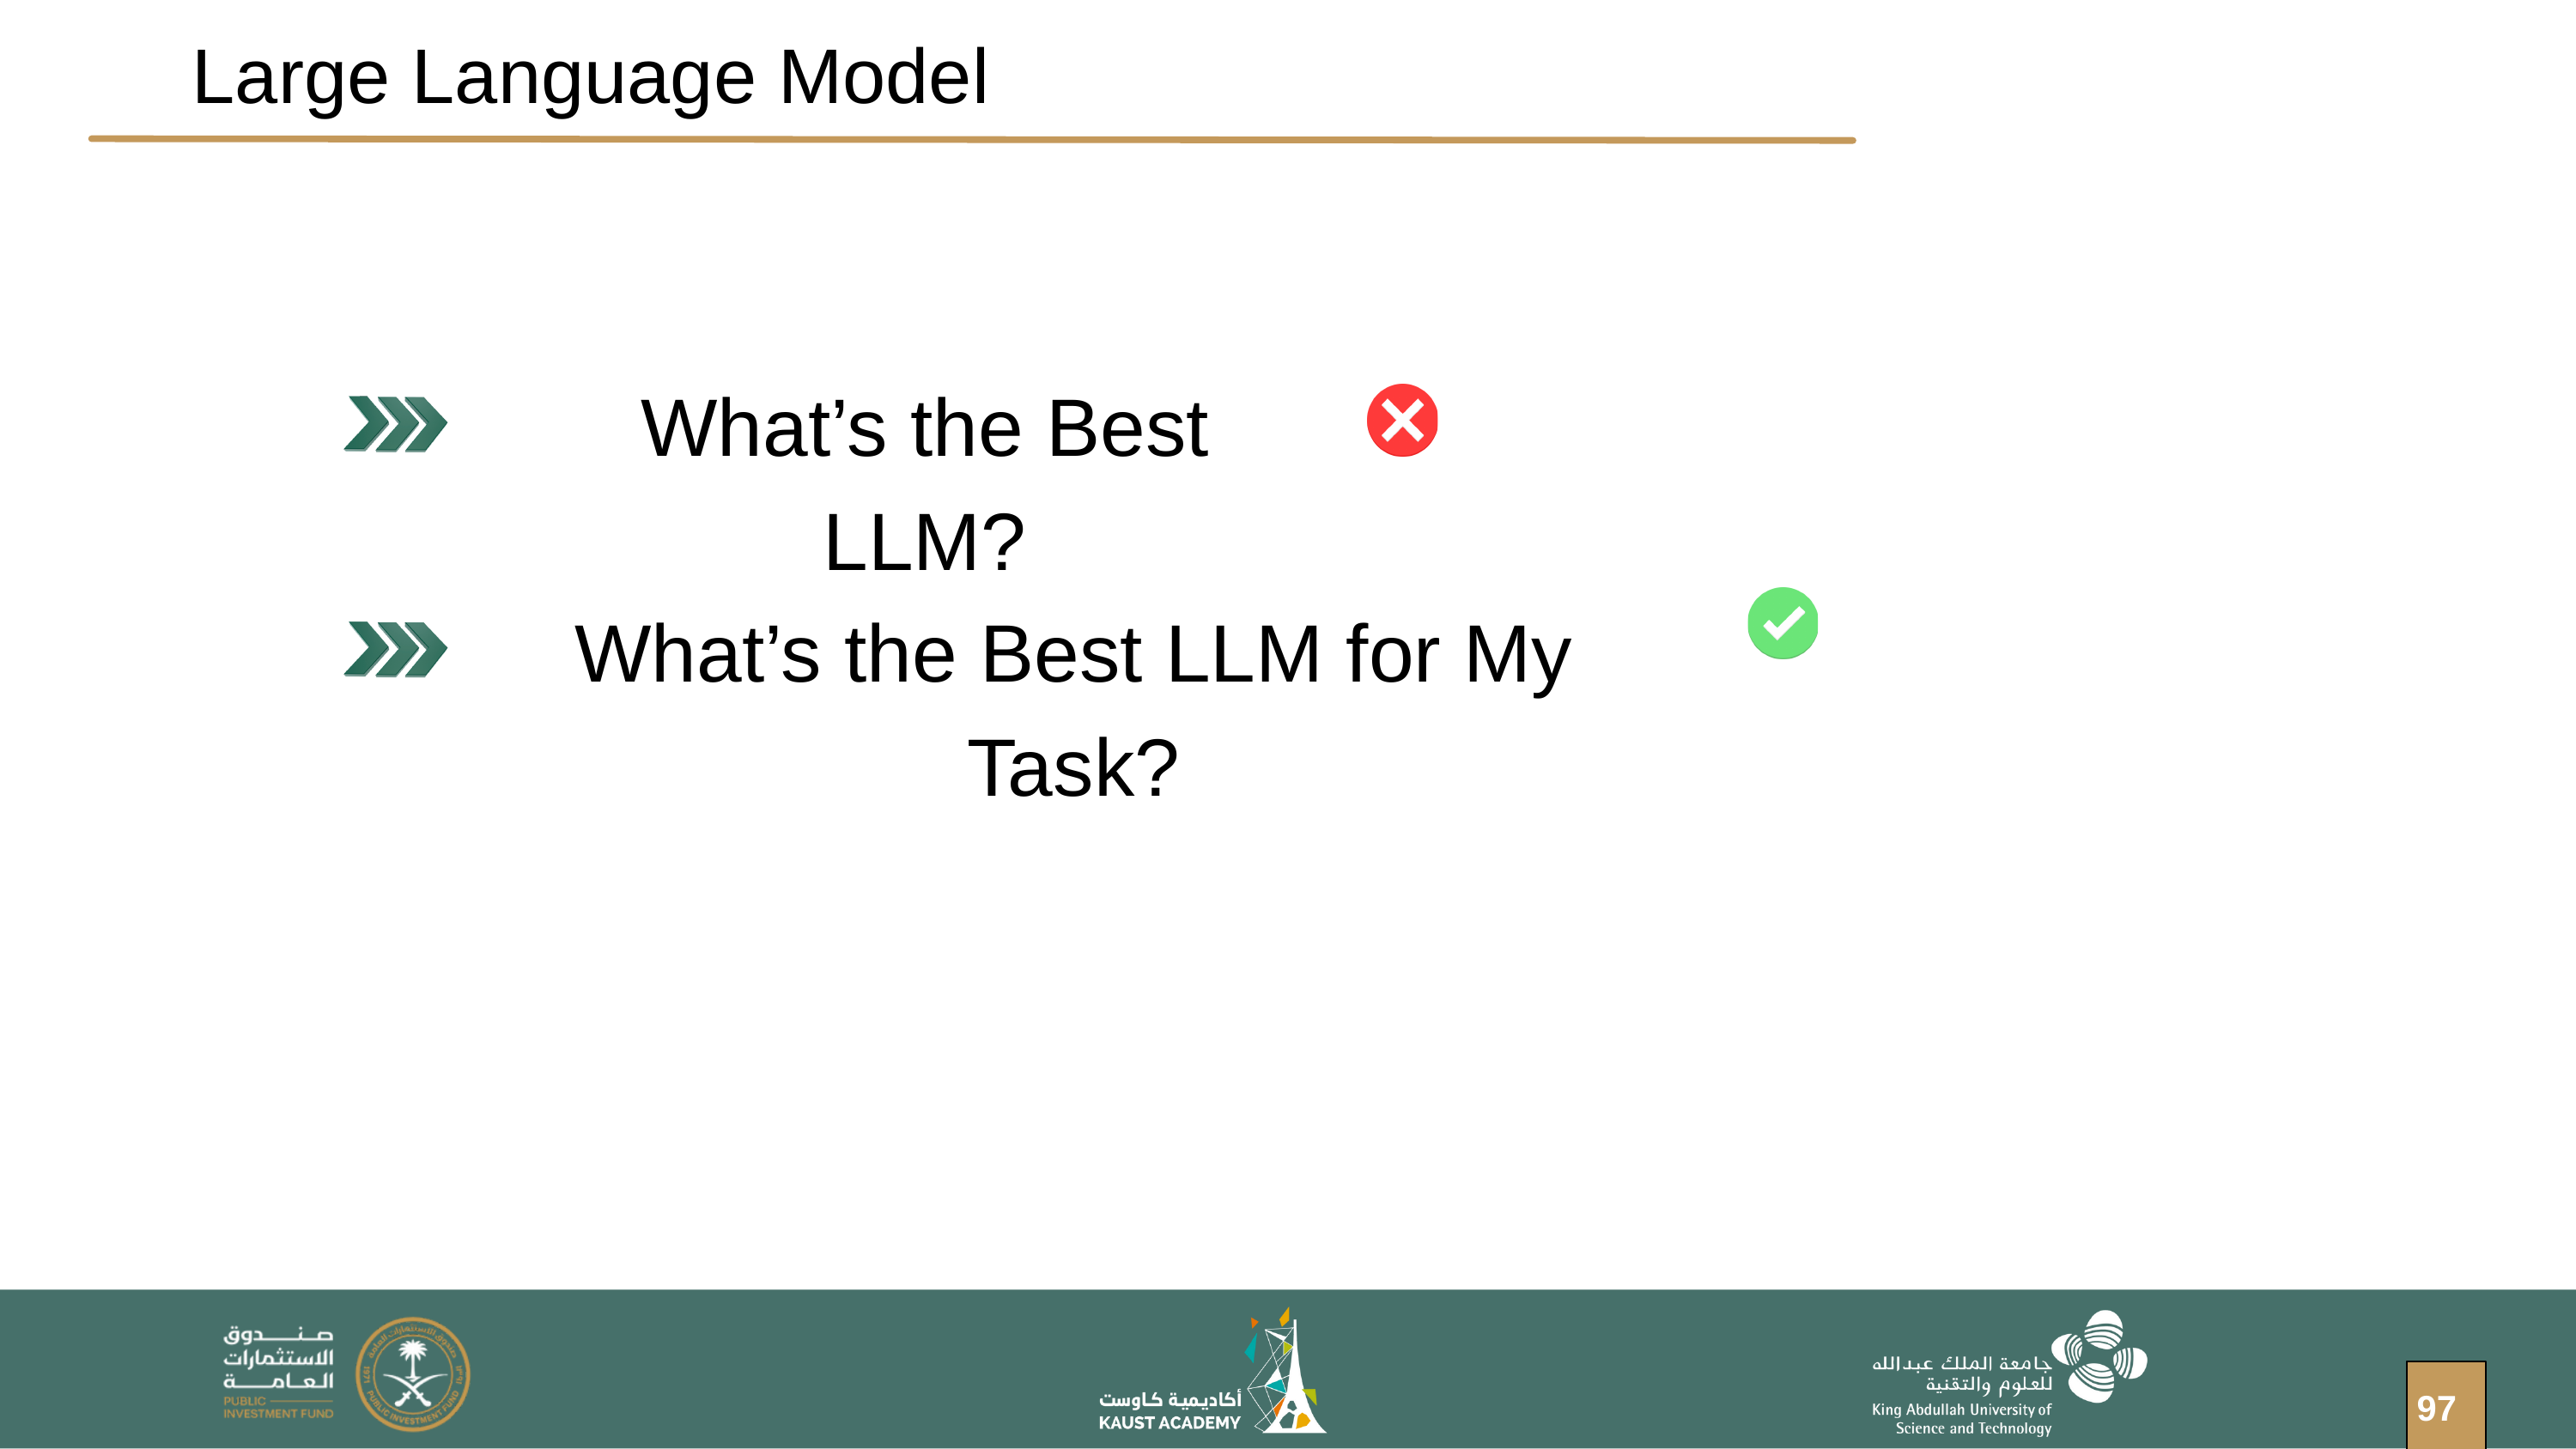

Large Language Model

What’s the Best LLM?

What’s the Best LLM for My Task?

97